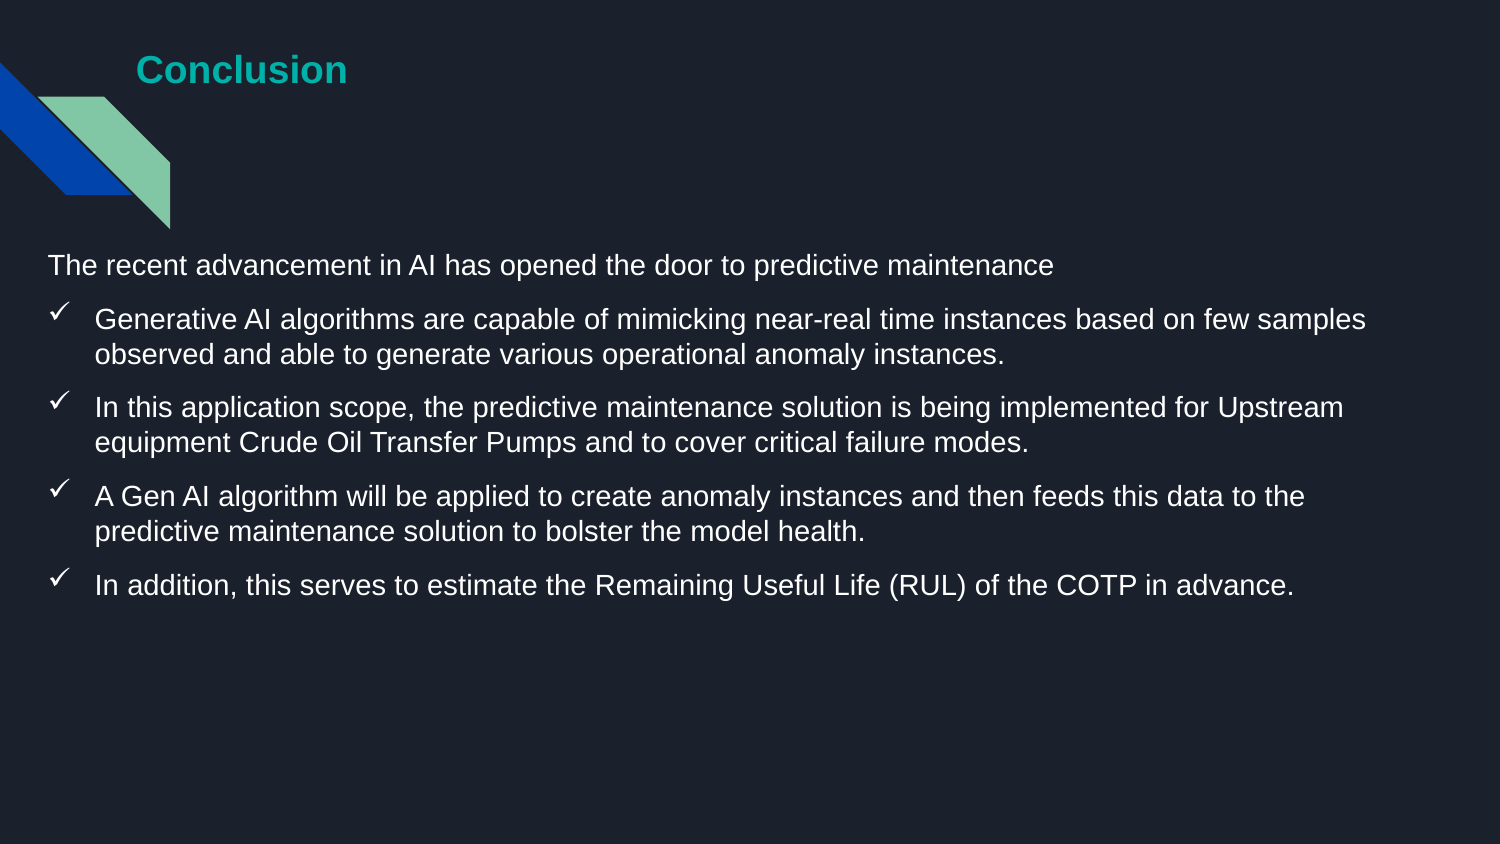

# Conclusion
The recent advancement in AI has opened the door to predictive maintenance
Generative AI algorithms are capable of mimicking near-real time instances based on few samples observed and able to generate various operational anomaly instances.
In this application scope, the predictive maintenance solution is being implemented for Upstream equipment Crude Oil Transfer Pumps and to cover critical failure modes.
A Gen AI algorithm will be applied to create anomaly instances and then feeds this data to the predictive maintenance solution to bolster the model health.
In addition, this serves to estimate the Remaining Useful Life (RUL) of the COTP in advance.